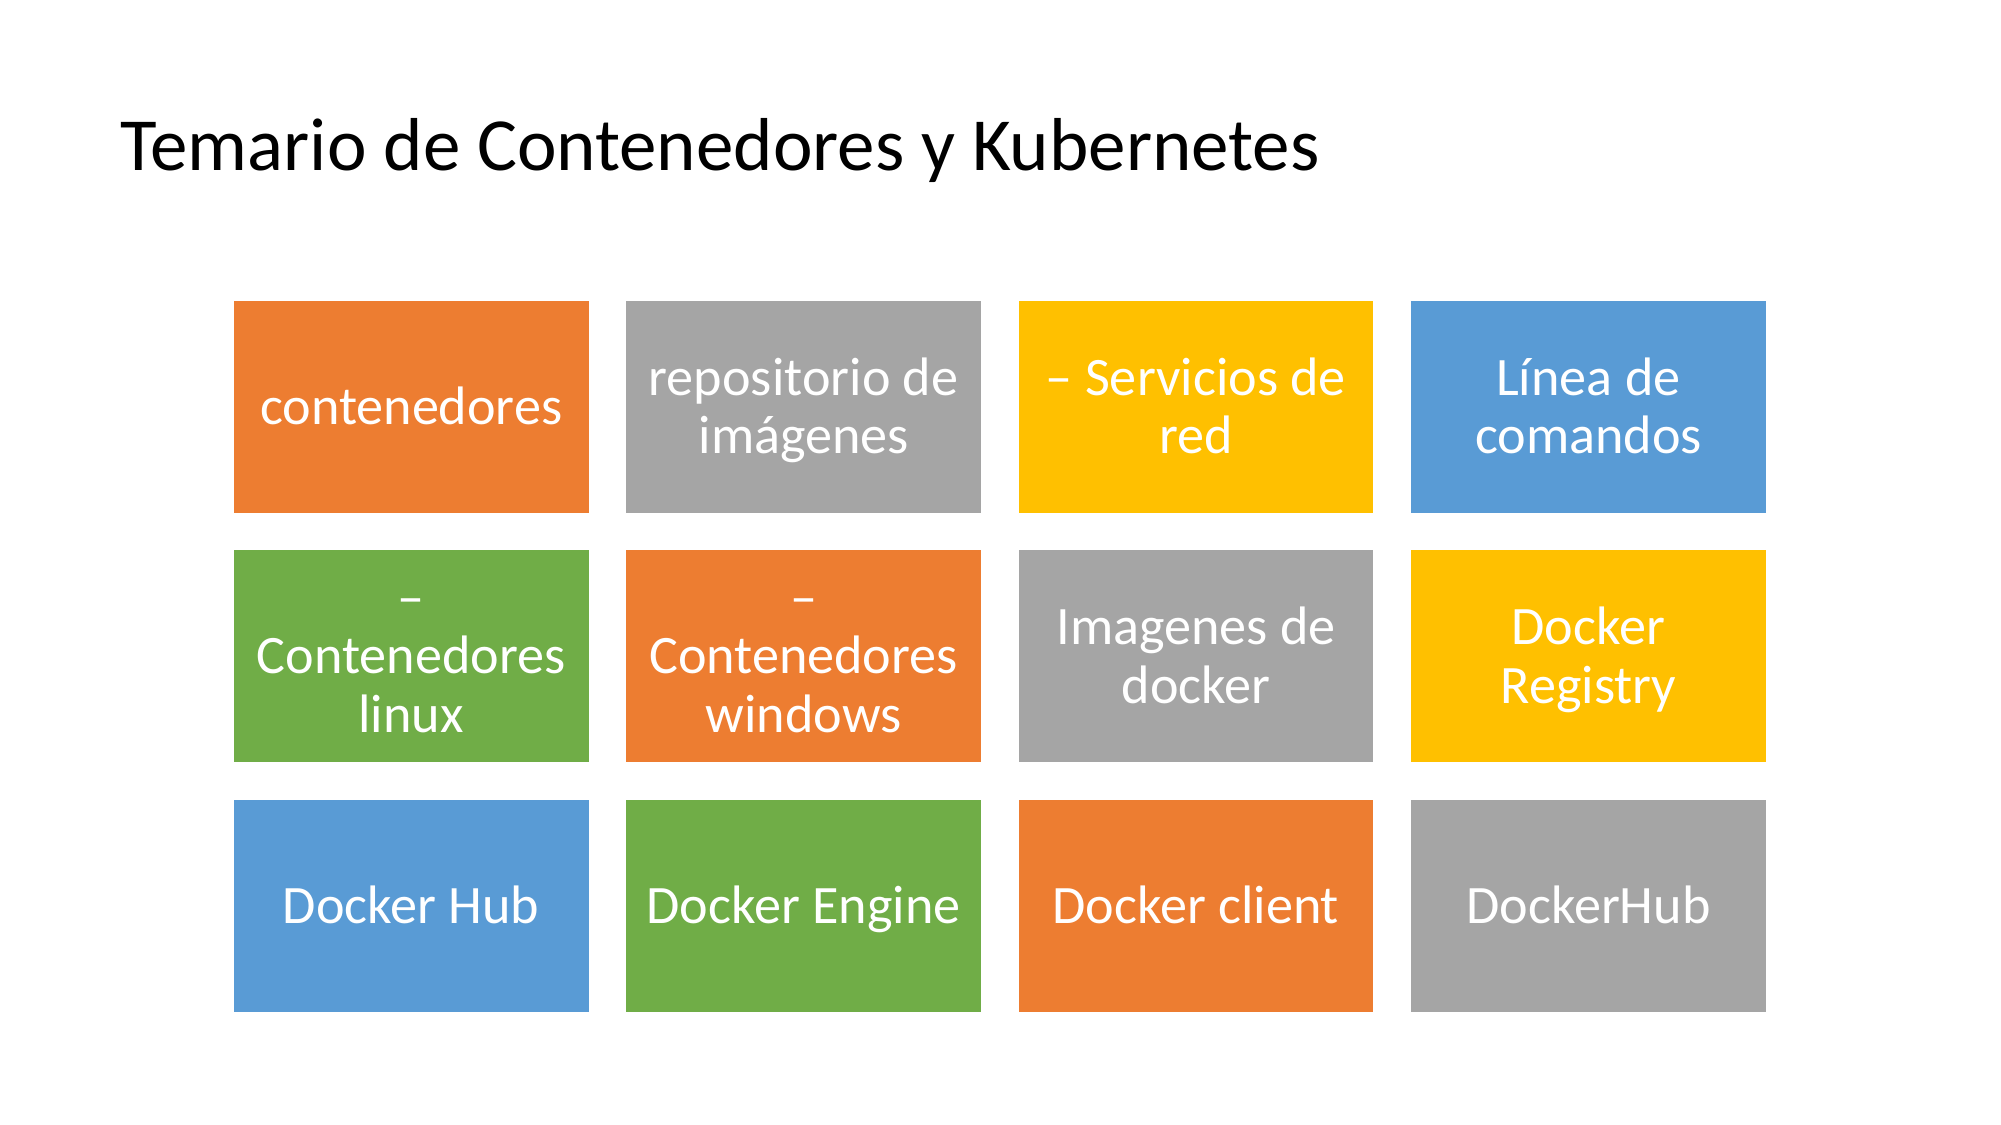

# Temario de Contenedores y Kubernetes

contenedores

repositorio de imágenes

– Servicios de red

Línea de comandos

– Contenedores linux

– Contenedores windows

Imagenes de docker

Docker Registry

Docker Hub

Docker Engine

Docker client

DockerHub